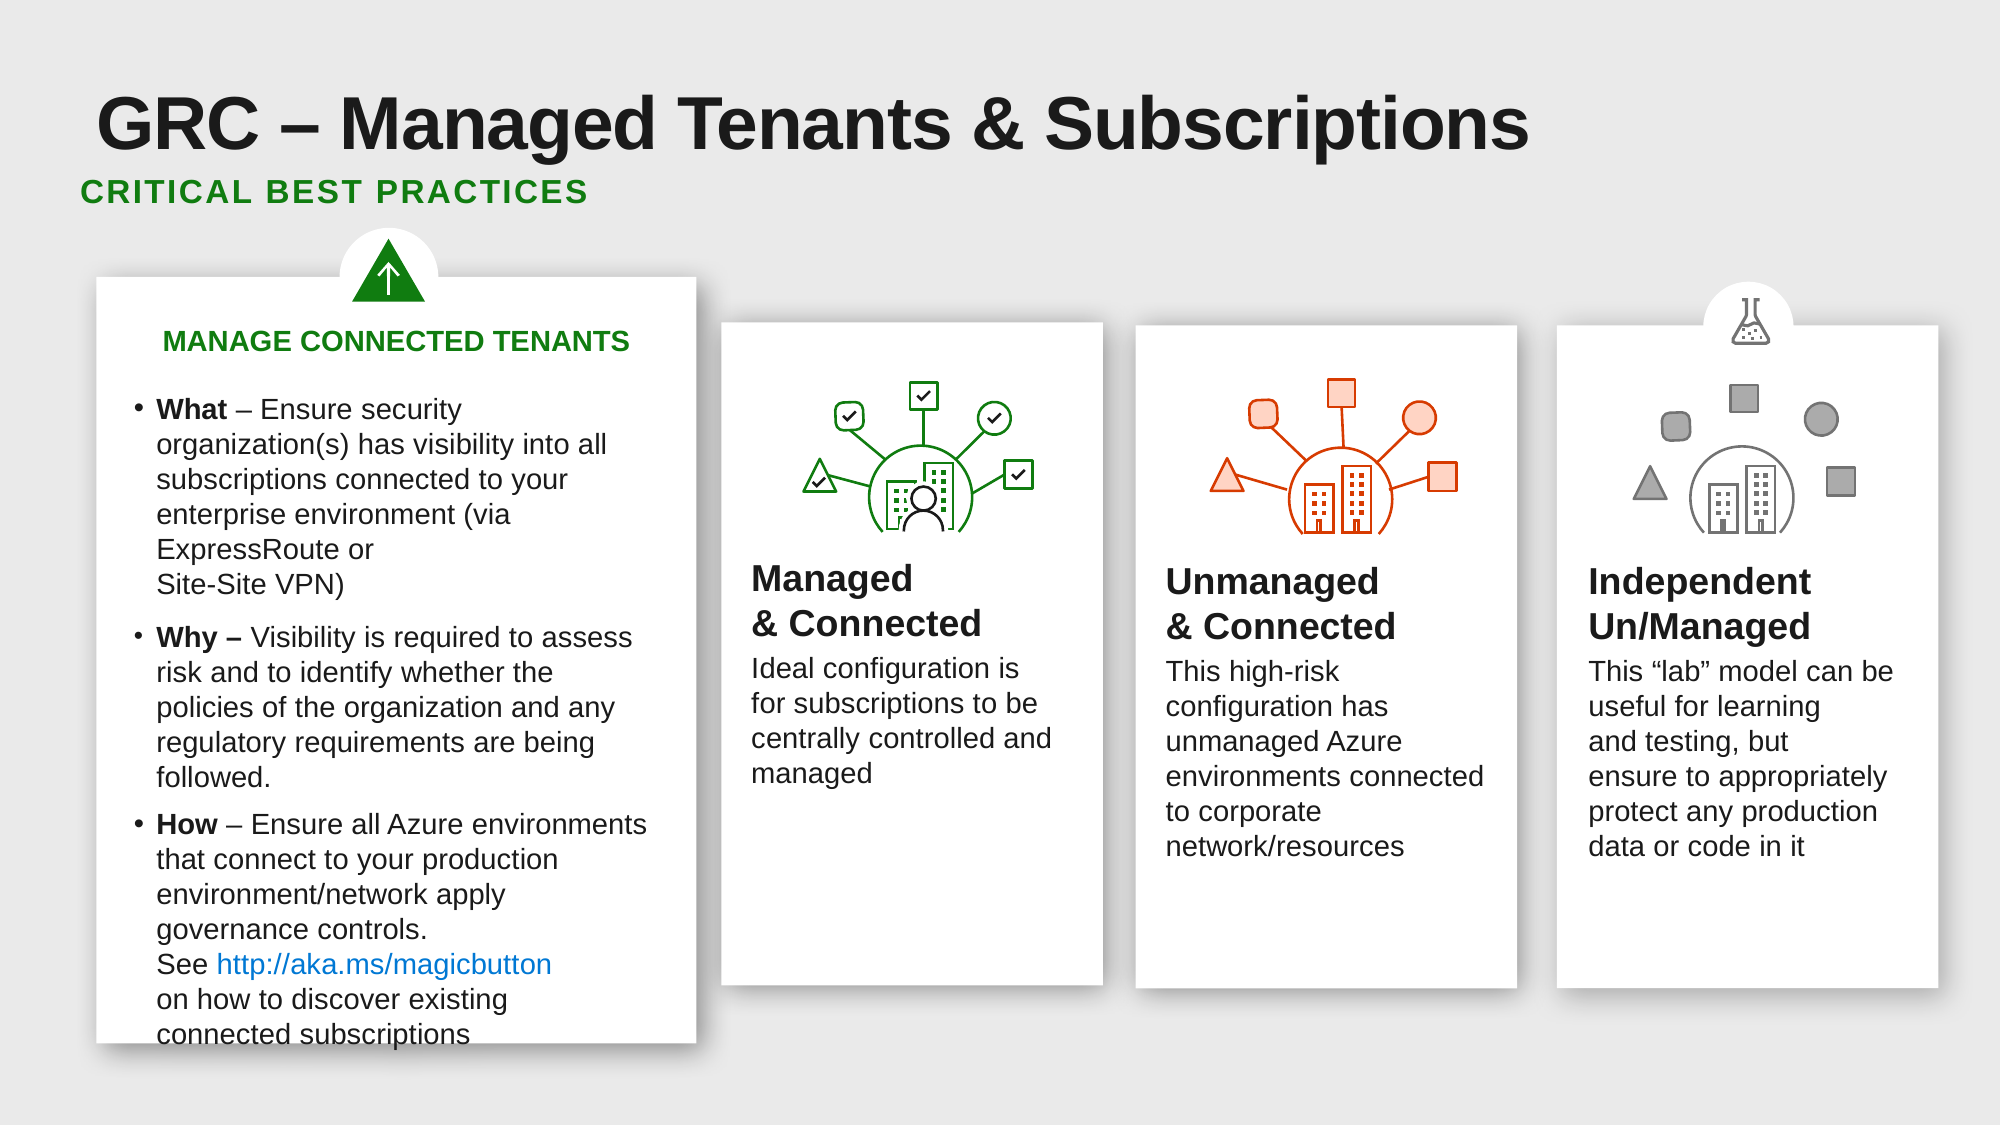

# GRC – Managed Tenants & Subscriptions
Critical Best Practices

MANAGE CONNECTED Tenants
What – Ensure security organization(s) has visibility into all subscriptions connected to your enterprise environment (via ExpressRoute or
Site-Site VPN)
Why – Visibility is required to assess risk and to identify whether the policies of the organization and any regulatory requirements are being followed.
How – Ensure all Azure environments that connect to your production environment/network apply governance controls.
See http://aka.ms/magicbutton
on how to discover existing
connected subscriptions

tr

Independent
Un/Managed
This “lab” model can be useful for learning
and testing, but
ensure to appropriately protect any production data or code in it

Managed
& Connected
Ideal configuration is for subscriptions to be centrally controlled and managed
tr

Unmanaged
& Connected
This high-risk configuration has unmanaged Azure environments connected to corporate network/resources